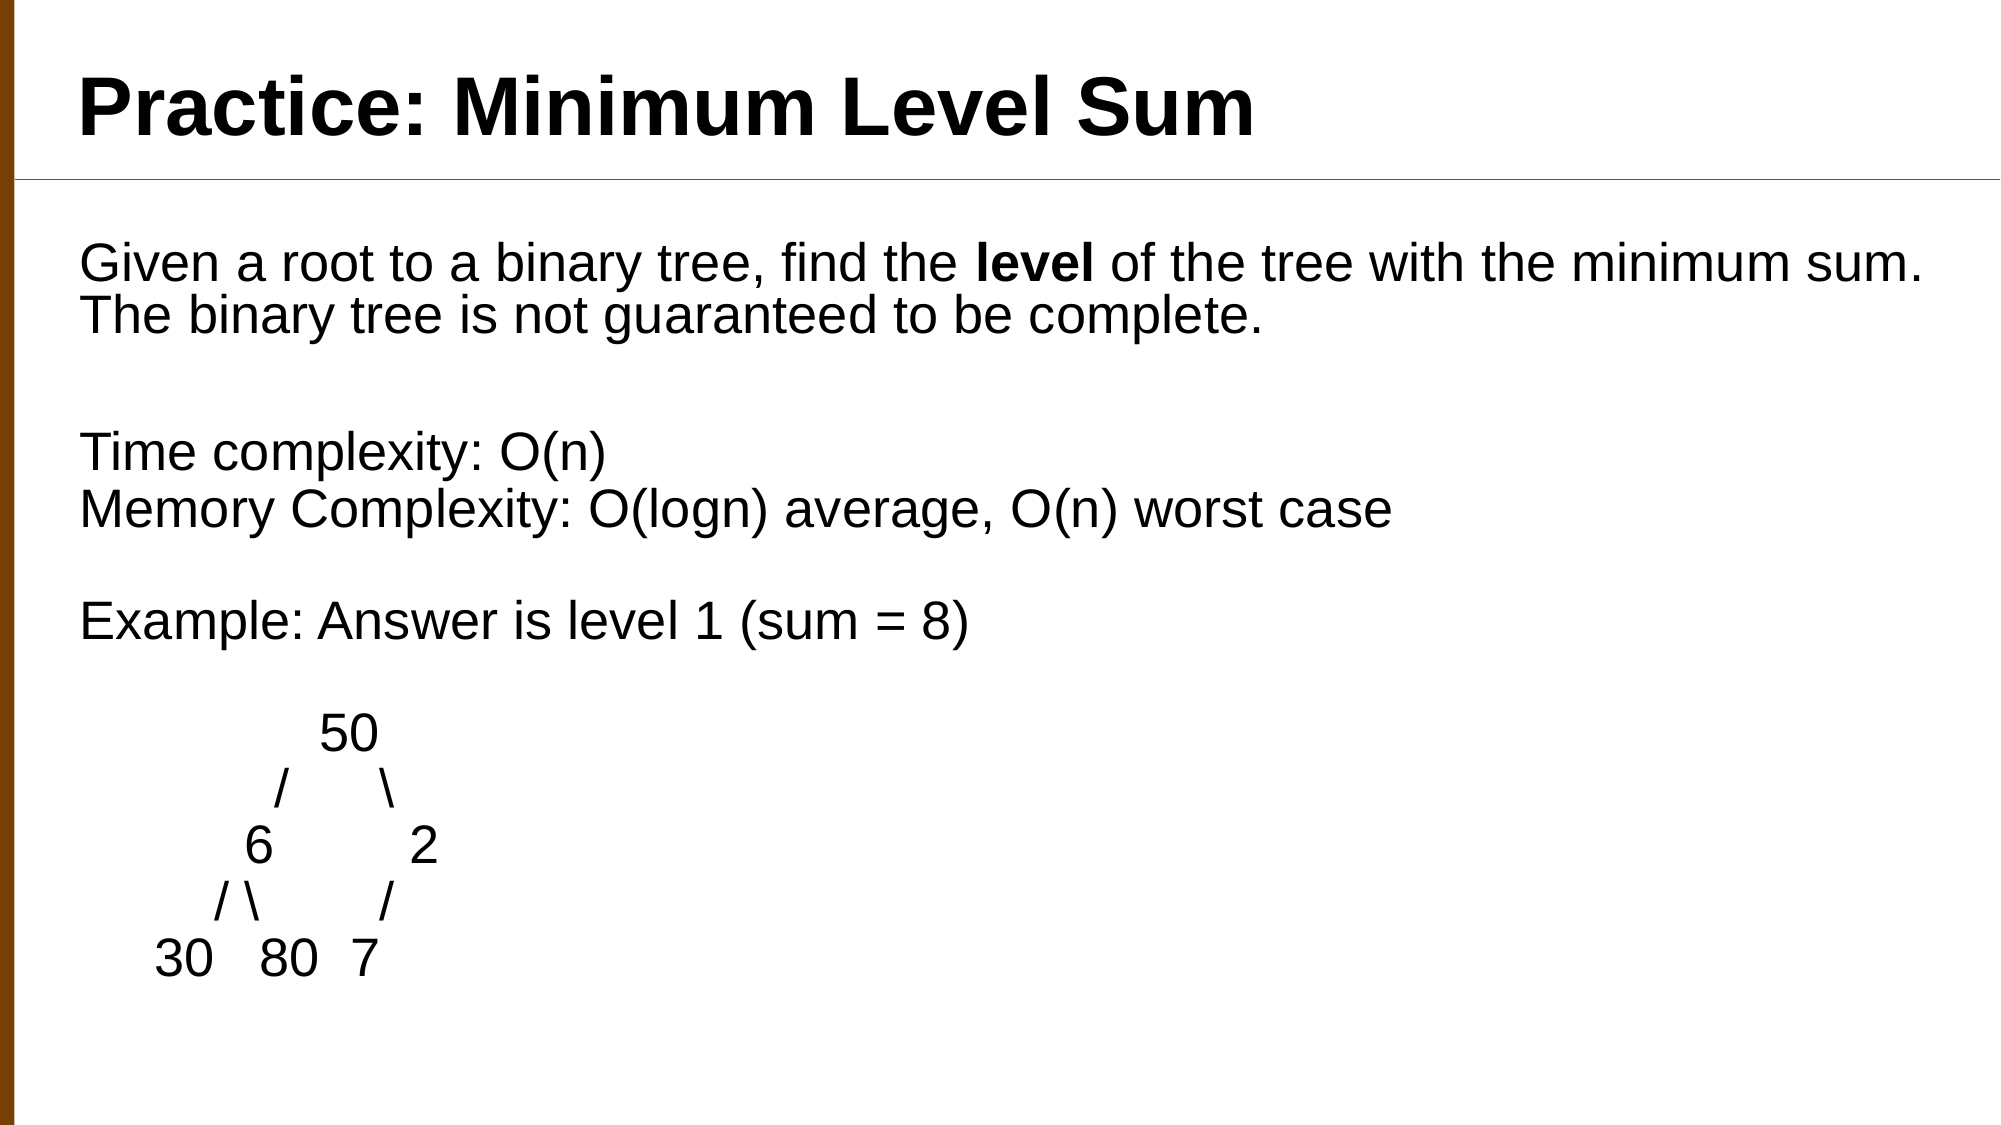

Practice: Minimum Level Sum
Given a root to a binary tree, find the level of the tree with the minimum sum. The binary tree is not guaranteed to be complete.

Time complexity: O(n)
Memory Complexity: O(logn) average, O(n) worst case

Example: Answer is level 1 (sum = 8)

                50
             /      \
           6         2
         / \        /
     30   80  7